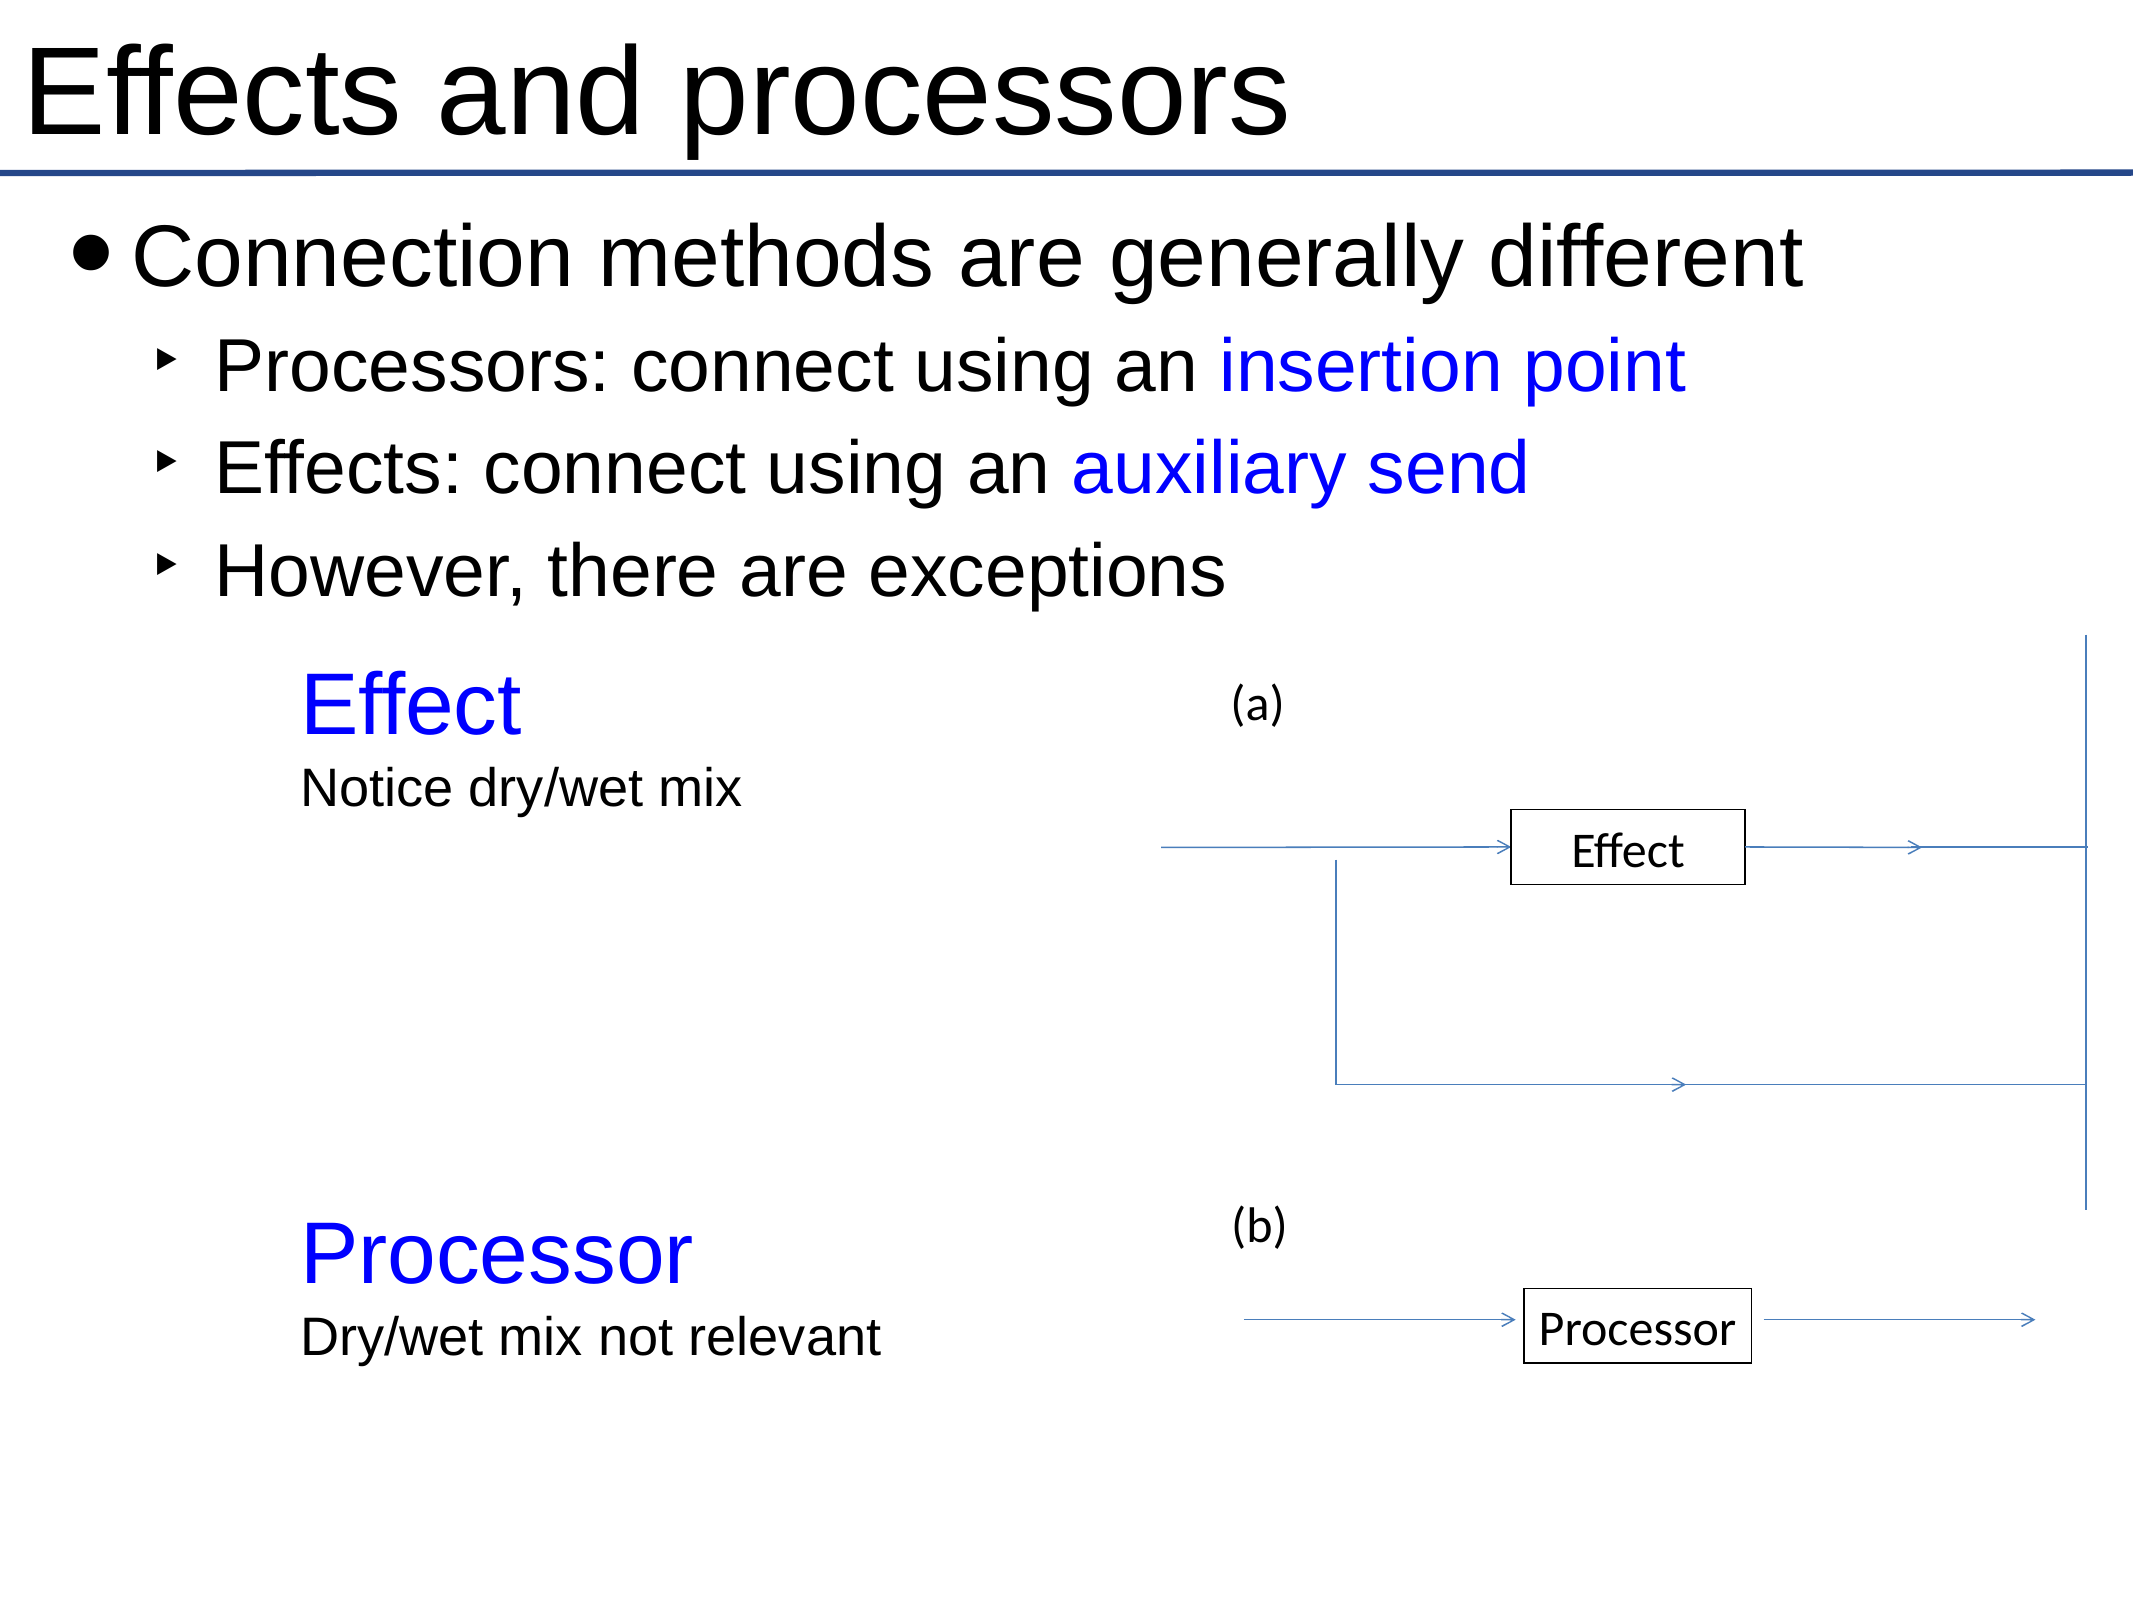

# Effects and processors
Connection methods are generally different
Processors: connect using an insertion point
Effects: connect using an auxiliary send
However, there are exceptions
(a)
Effect
(b)
Processor
Effect
Notice dry/wet mix
Processor
Dry/wet mix not relevant